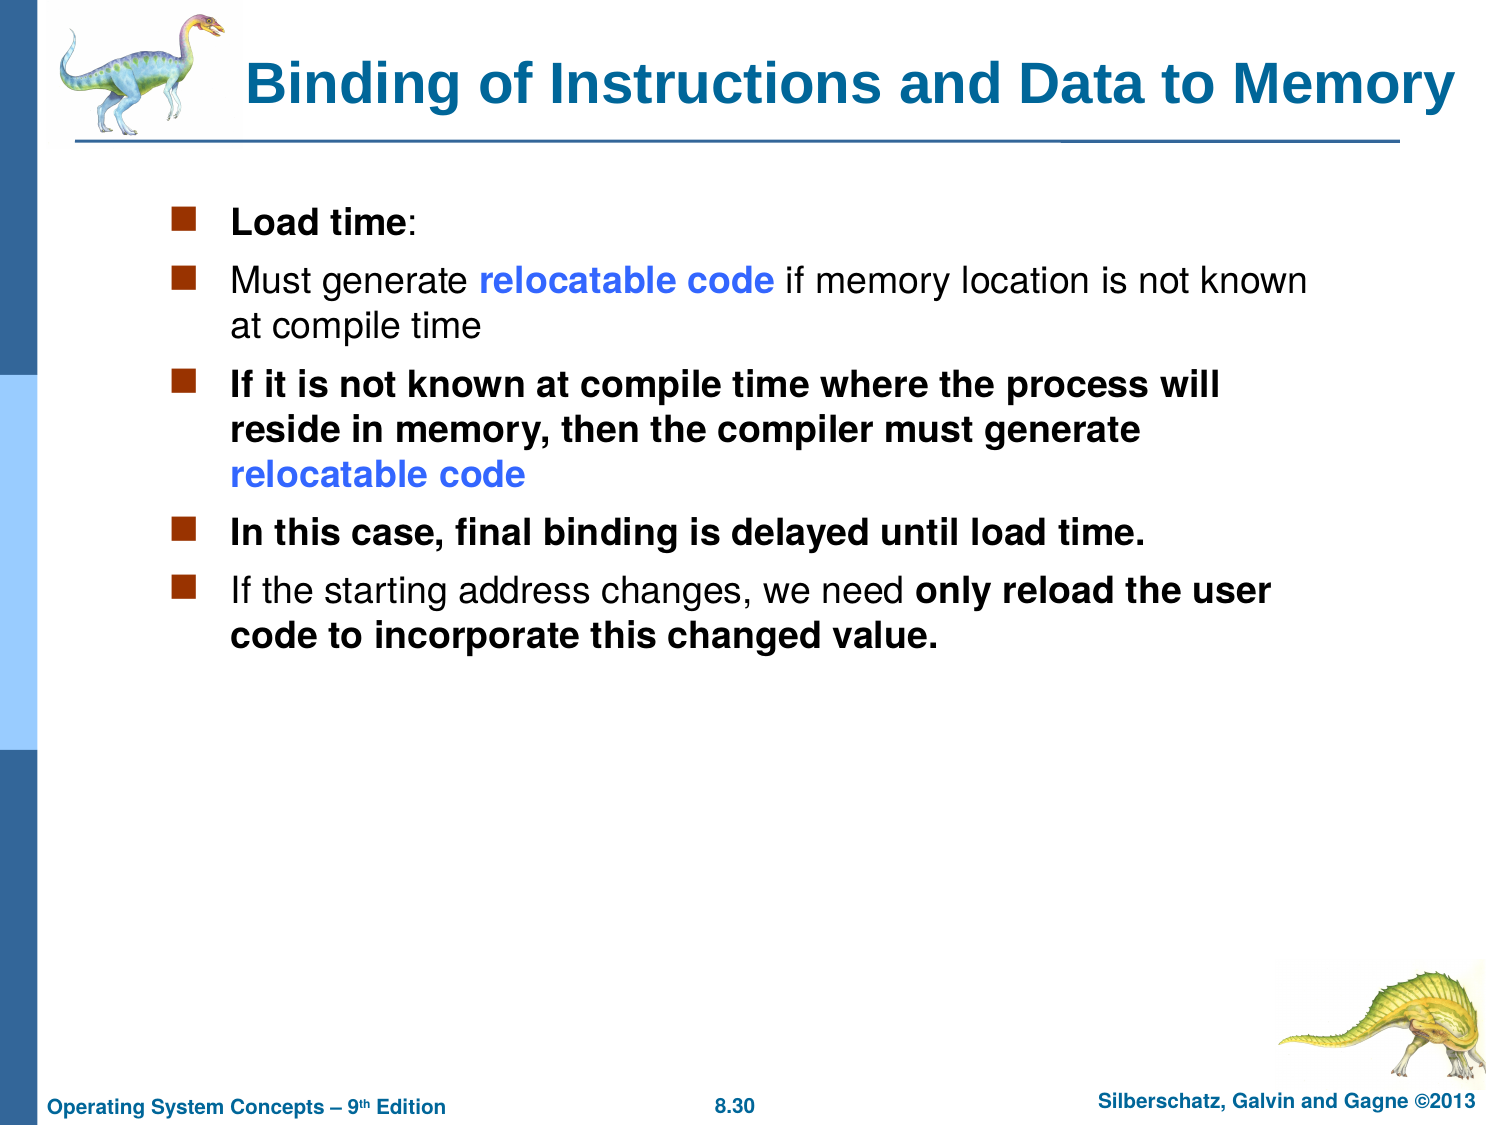

# Binding of Instructions and Data to Memory

Load time:
Must generate relocatable code if memory location is not known at compile time
If it is not known at compile time where the process will reside in memory, then the compiler must generate relocatable code
In this case, final binding is delayed until load time.
If the starting address changes, we need only reload the user code to incorporate this changed value.